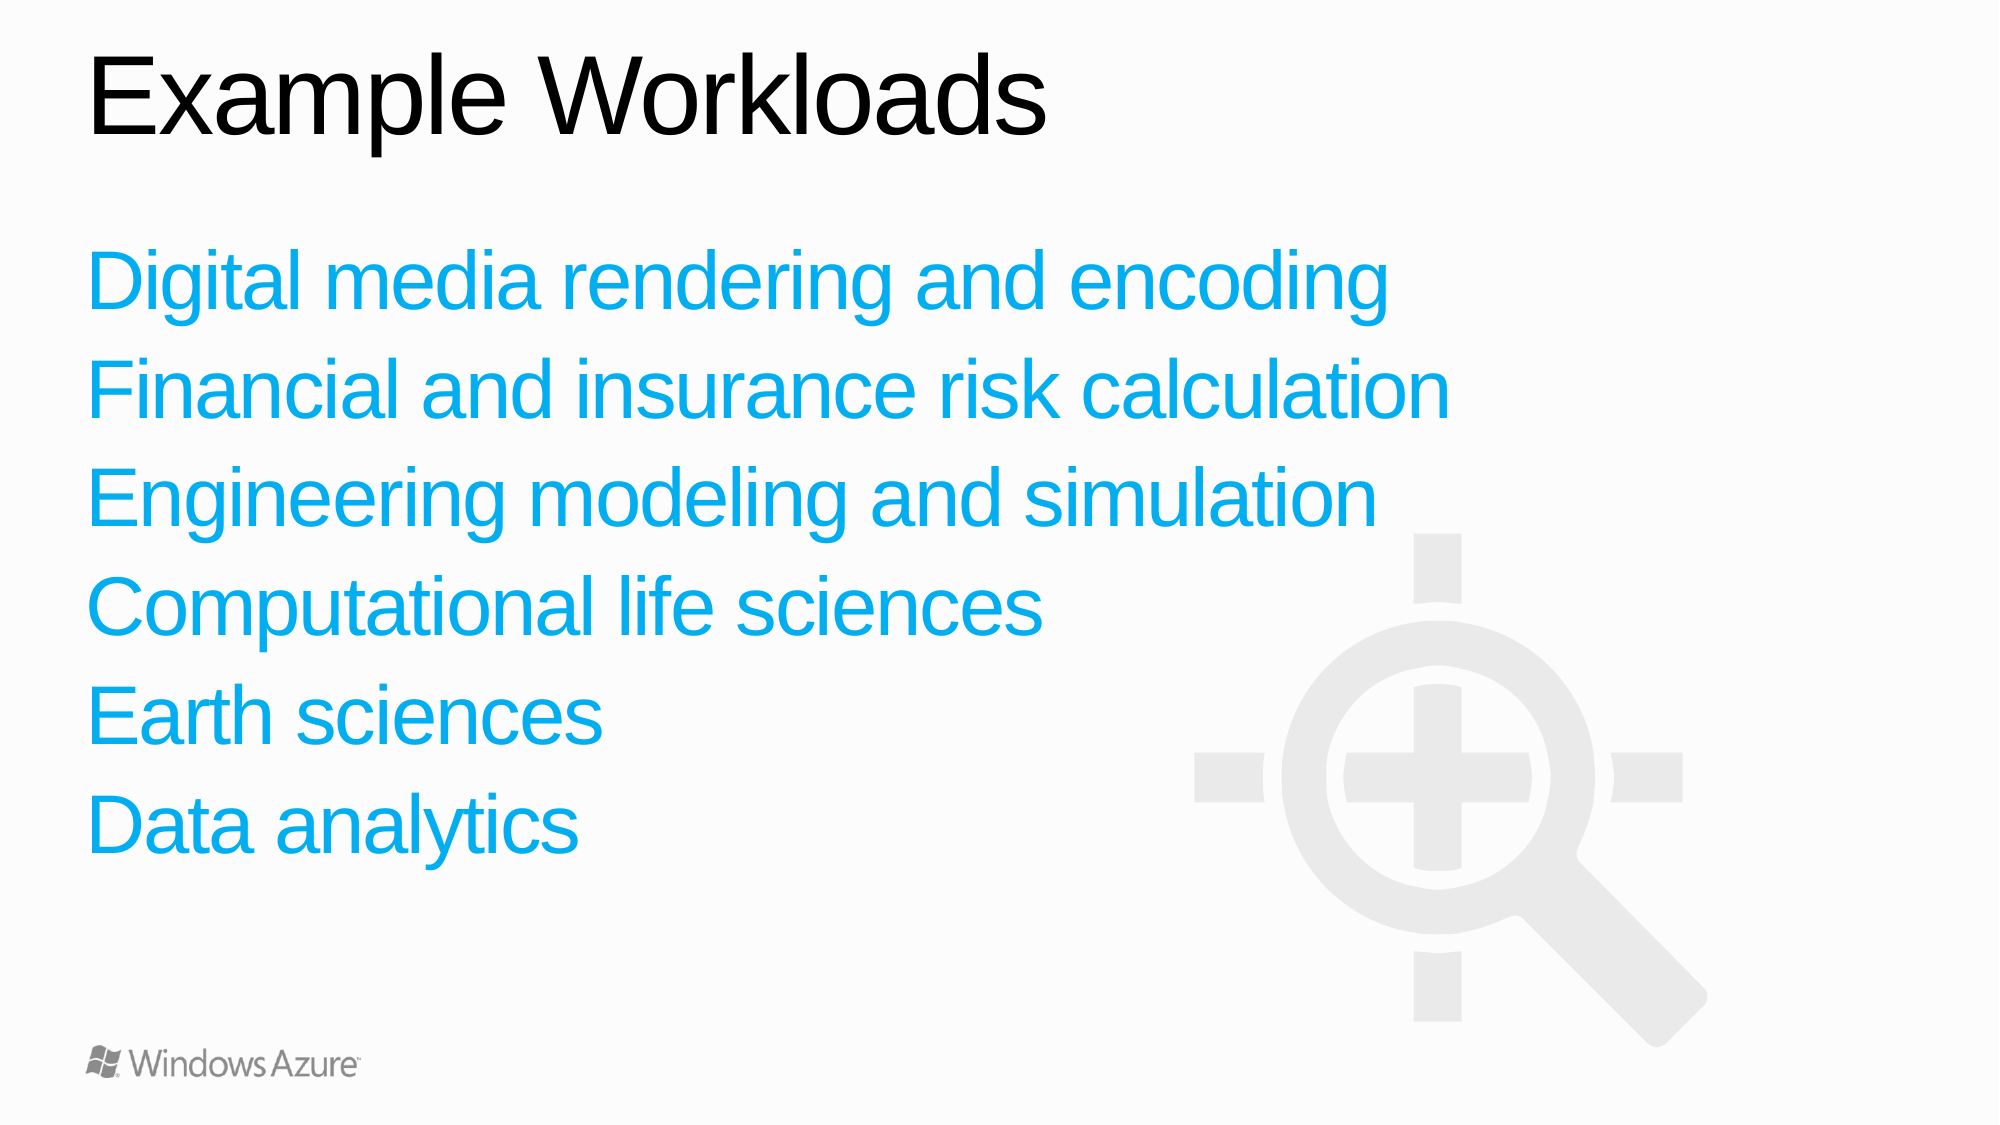

# Example Workloads
Digital media rendering and encoding
Financial and insurance risk calculation
Engineering modeling and simulation
Computational life sciences
Earth sciences
Data analytics